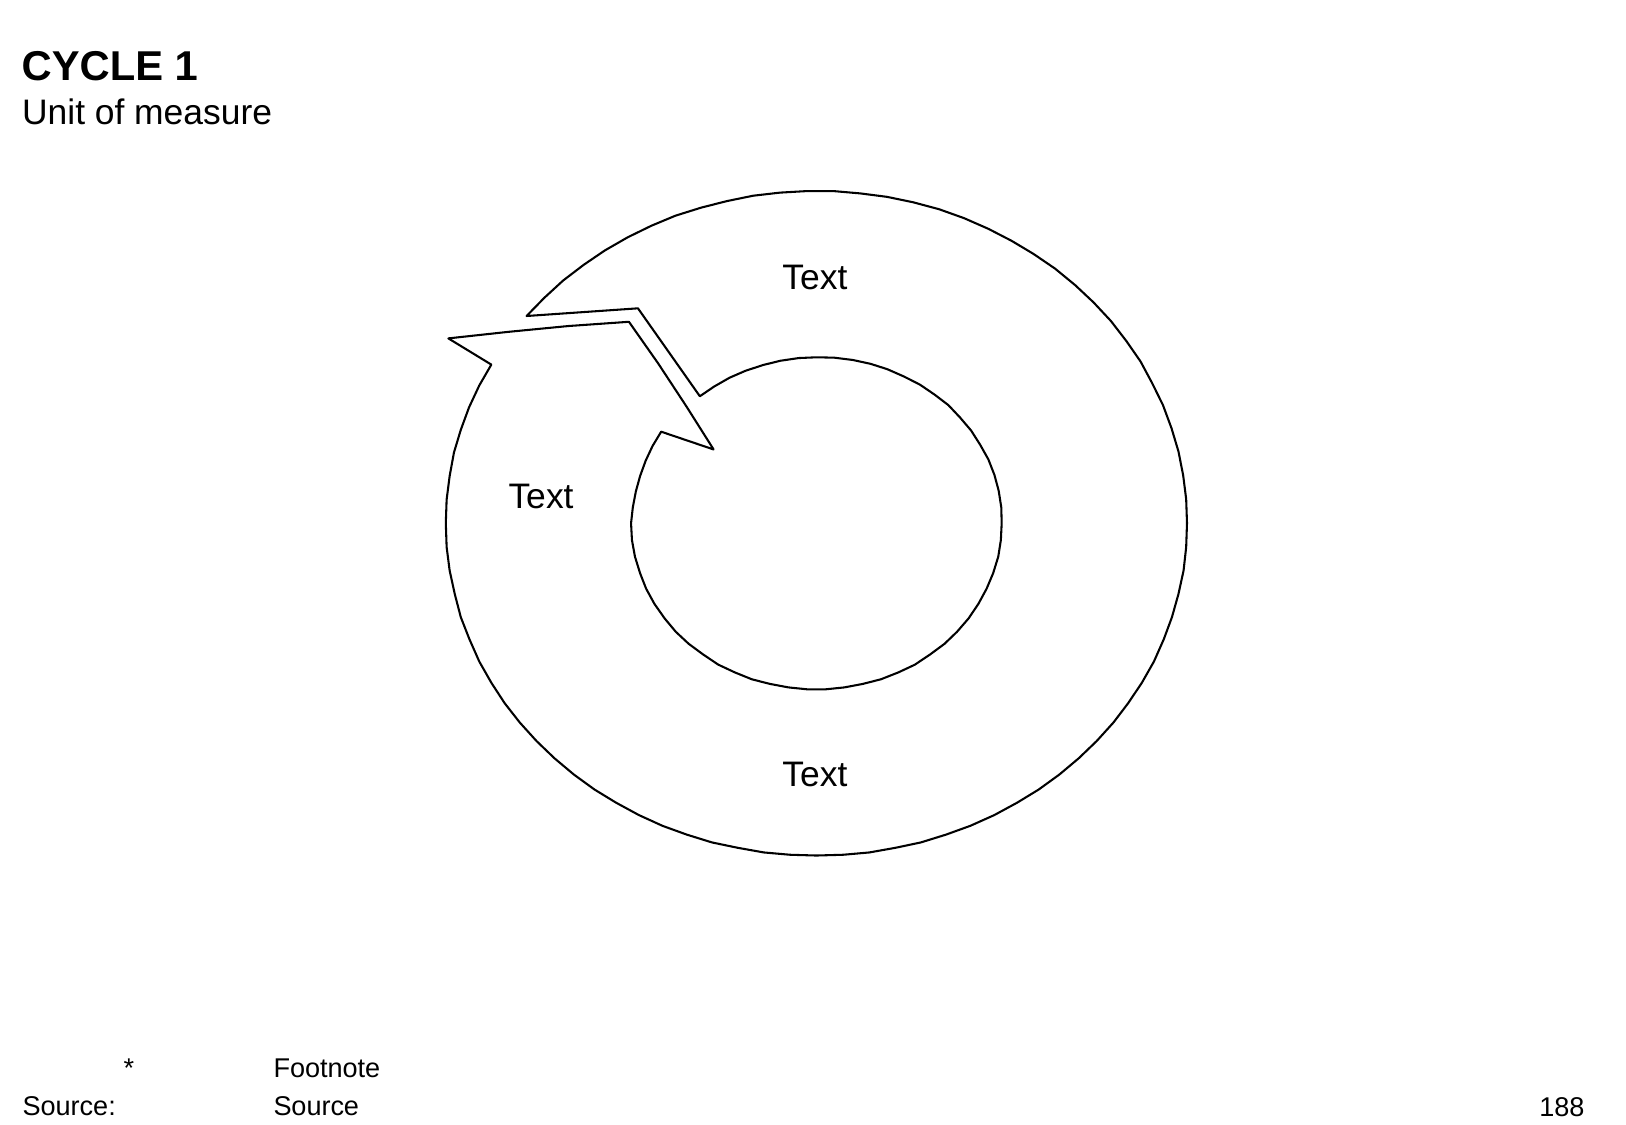

# CYCLE 1
Unit of measure

Text
Text
Text
	*	Footnote
Source:		Source
188